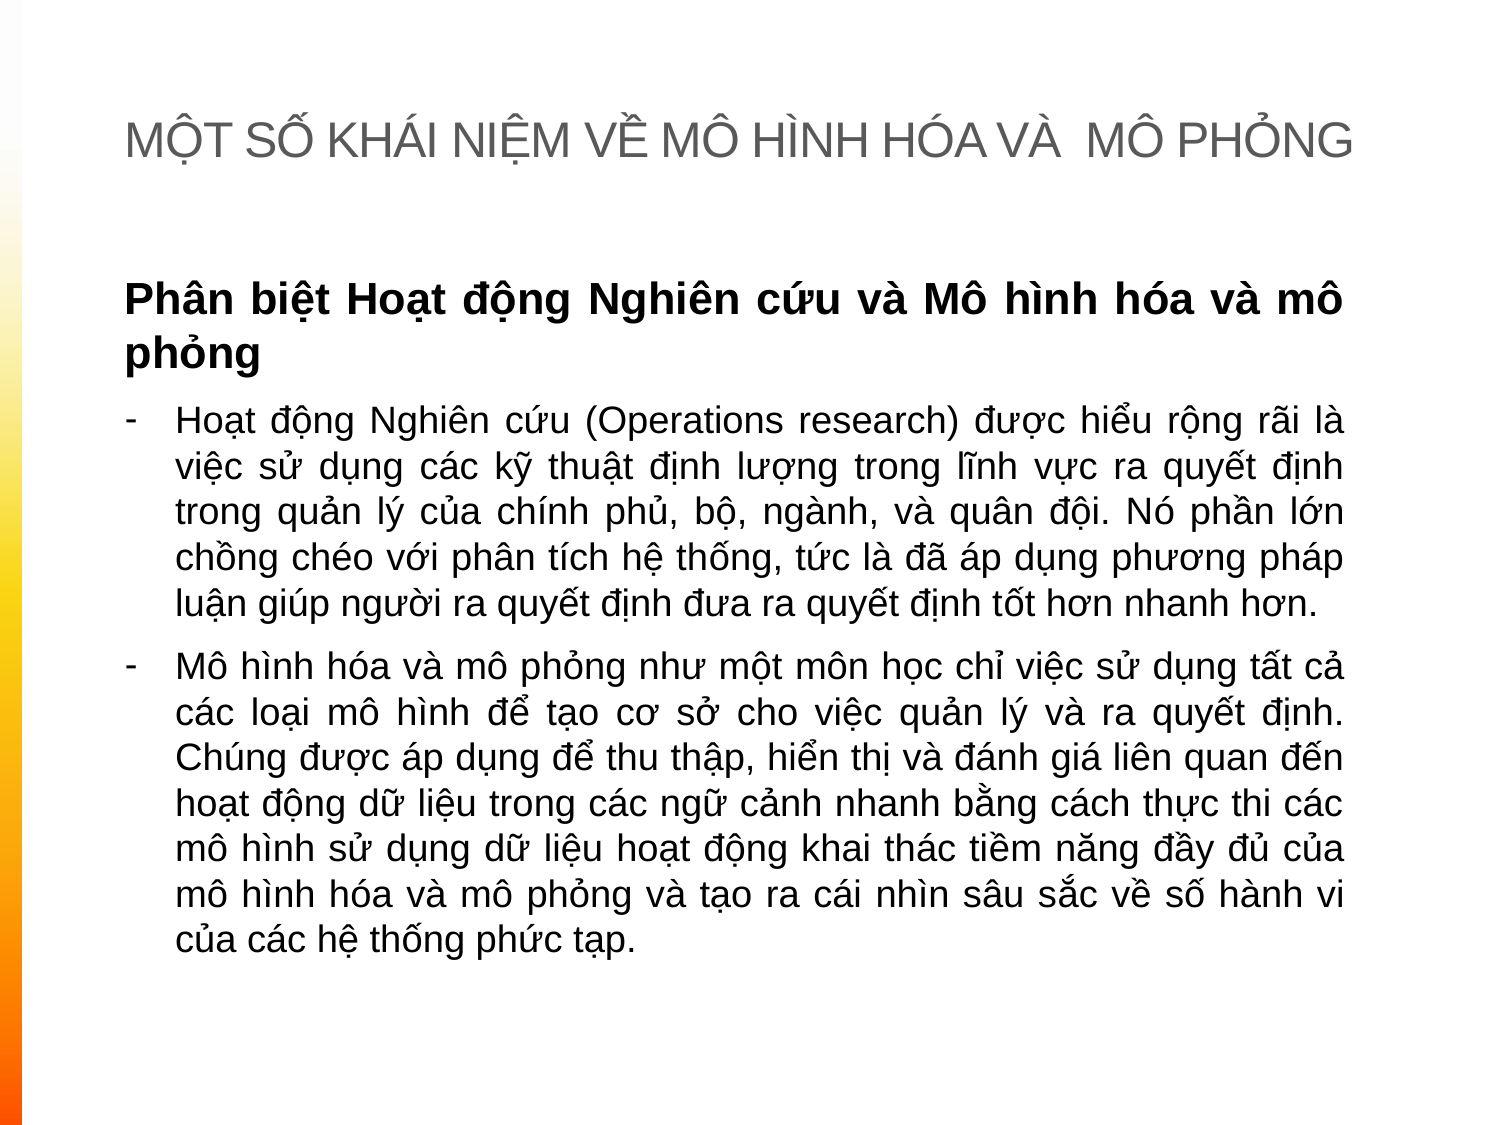

# MỘT SỐ KHÁI NIỆM VỀ MÔ HÌNH HÓA VÀ  MÔ PHỎNG
Phân biệt Hoạt động Nghiên cứu và Mô hình hóa và mô phỏng
Hoạt động Nghiên cứu (Operations research) được hiểu rộng rãi là việc sử dụng các kỹ thuật định lượng trong lĩnh vực ra quyết định trong quản lý của chính phủ, bộ, ngành, và quân đội. Nó phần lớn chồng chéo với phân tích hệ thống, tức là đã áp dụng phương pháp luận giúp người ra quyết định đưa ra quyết định tốt hơn nhanh hơn.
Mô hình hóa và mô phỏng như một môn học chỉ việc sử dụng tất cả các loại mô hình để tạo cơ sở cho việc quản lý và ra quyết định. Chúng được áp dụng để thu thập, hiển thị và đánh giá liên quan đến hoạt động dữ liệu trong các ngữ cảnh nhanh bằng cách thực thi các mô hình sử dụng dữ liệu hoạt động khai thác tiềm năng đầy đủ của mô hình hóa và mô phỏng và tạo ra cái nhìn sâu sắc về số hành vi của các hệ thống phức tạp.